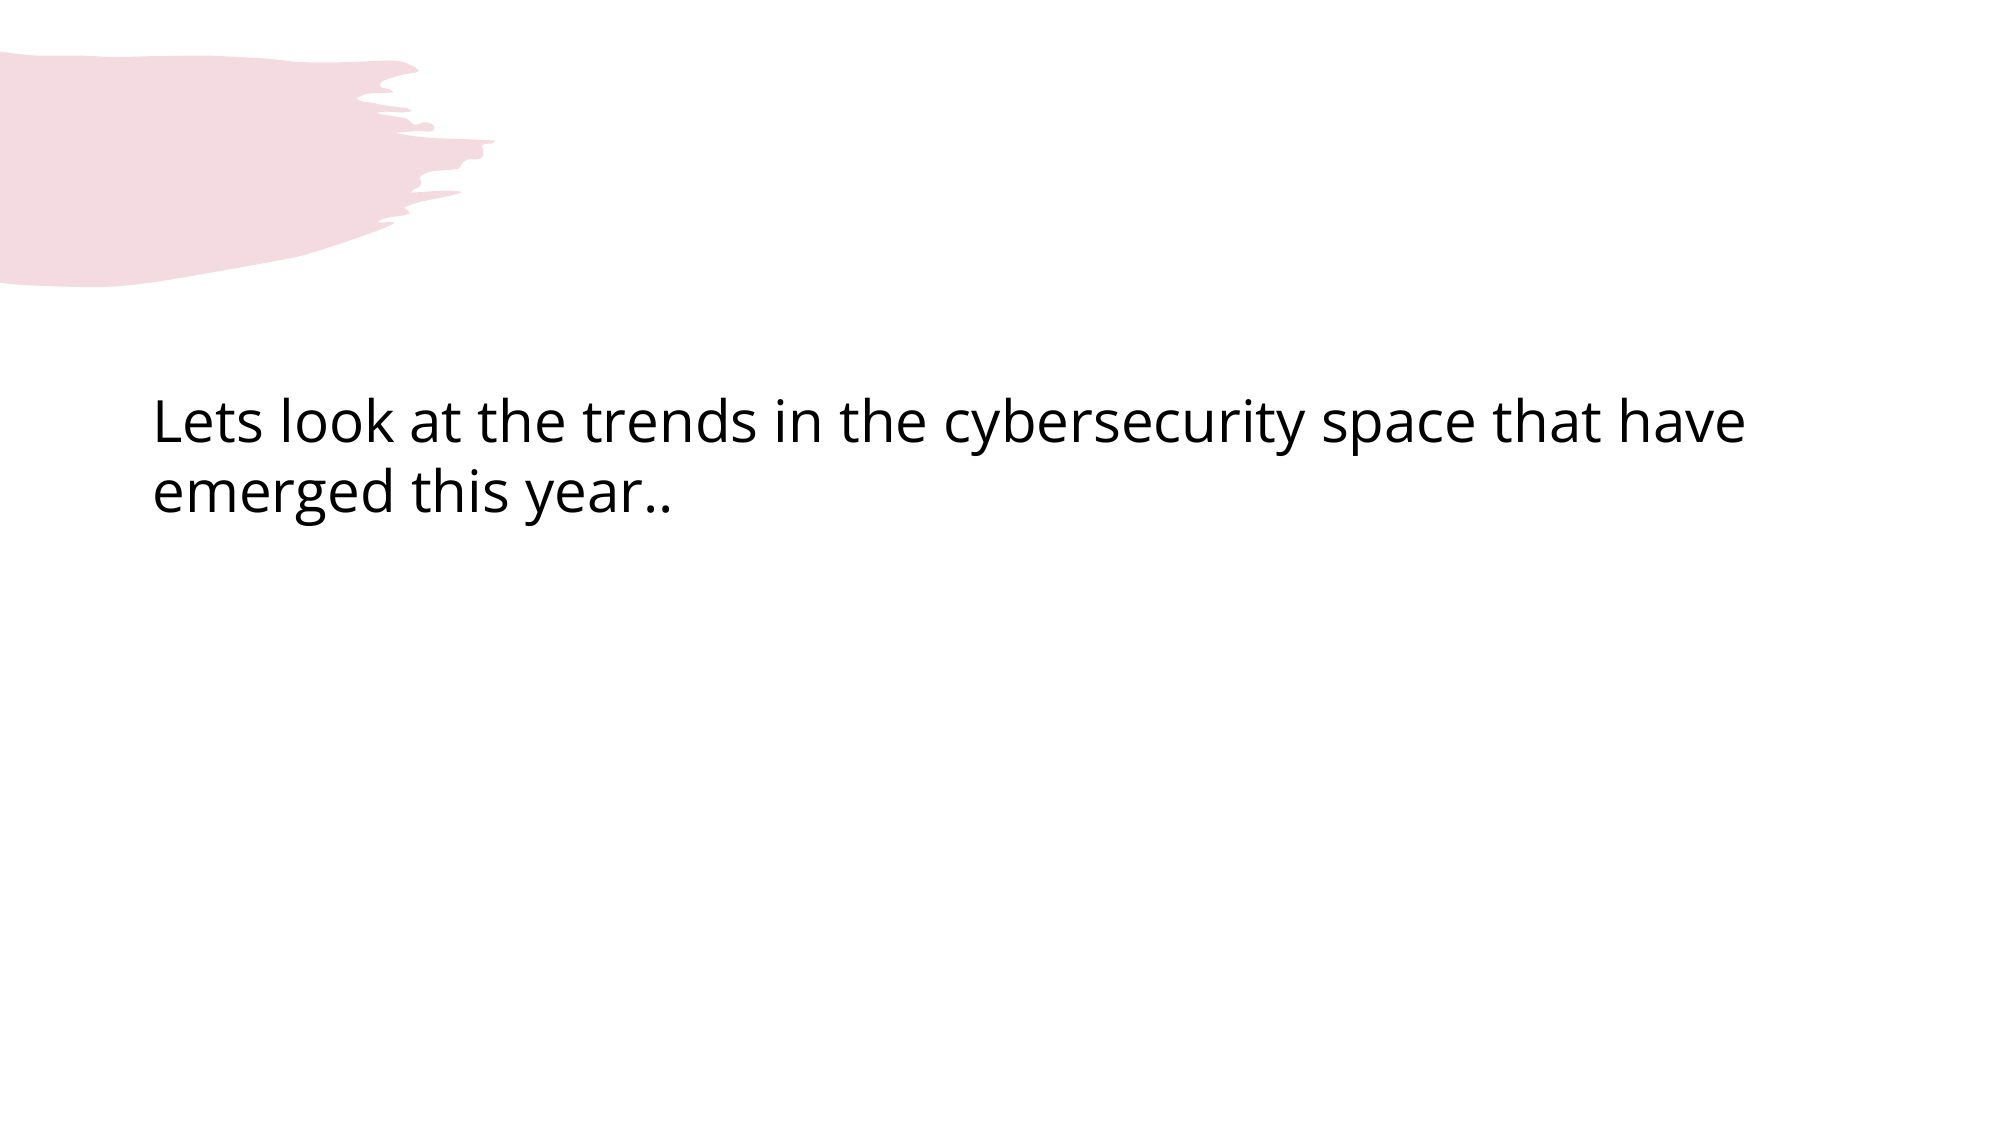

# Lets look at the trends in the cybersecurity space that have emerged this year..